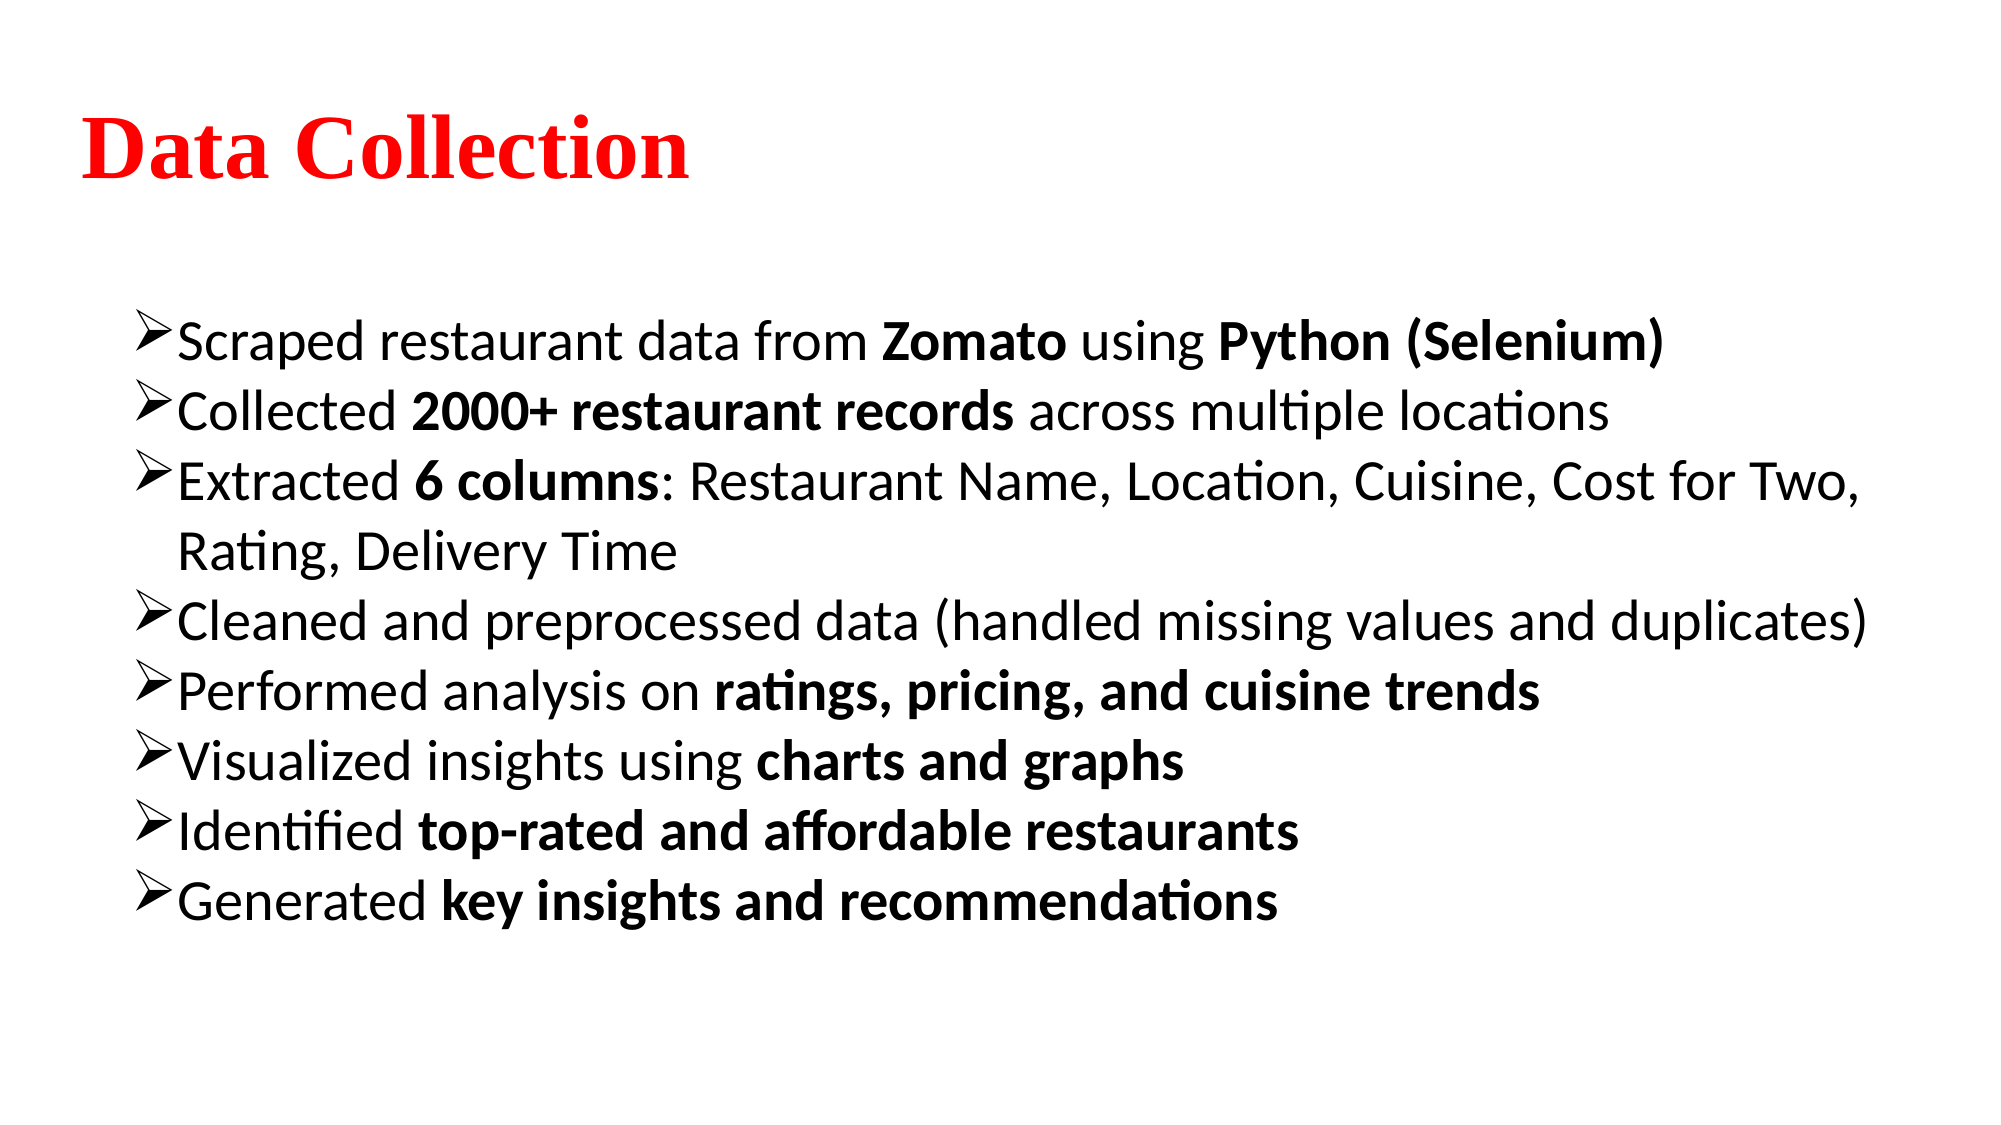

Data Collection
Scraped restaurant data from Zomato using Python (Selenium)
Collected 2000+ restaurant records across multiple locations
Extracted 6 columns: Restaurant Name, Location, Cuisine, Cost for Two, Rating, Delivery Time
Cleaned and preprocessed data (handled missing values and duplicates)
Performed analysis on ratings, pricing, and cuisine trends
Visualized insights using charts and graphs
Identified top-rated and affordable restaurants
Generated key insights and recommendations